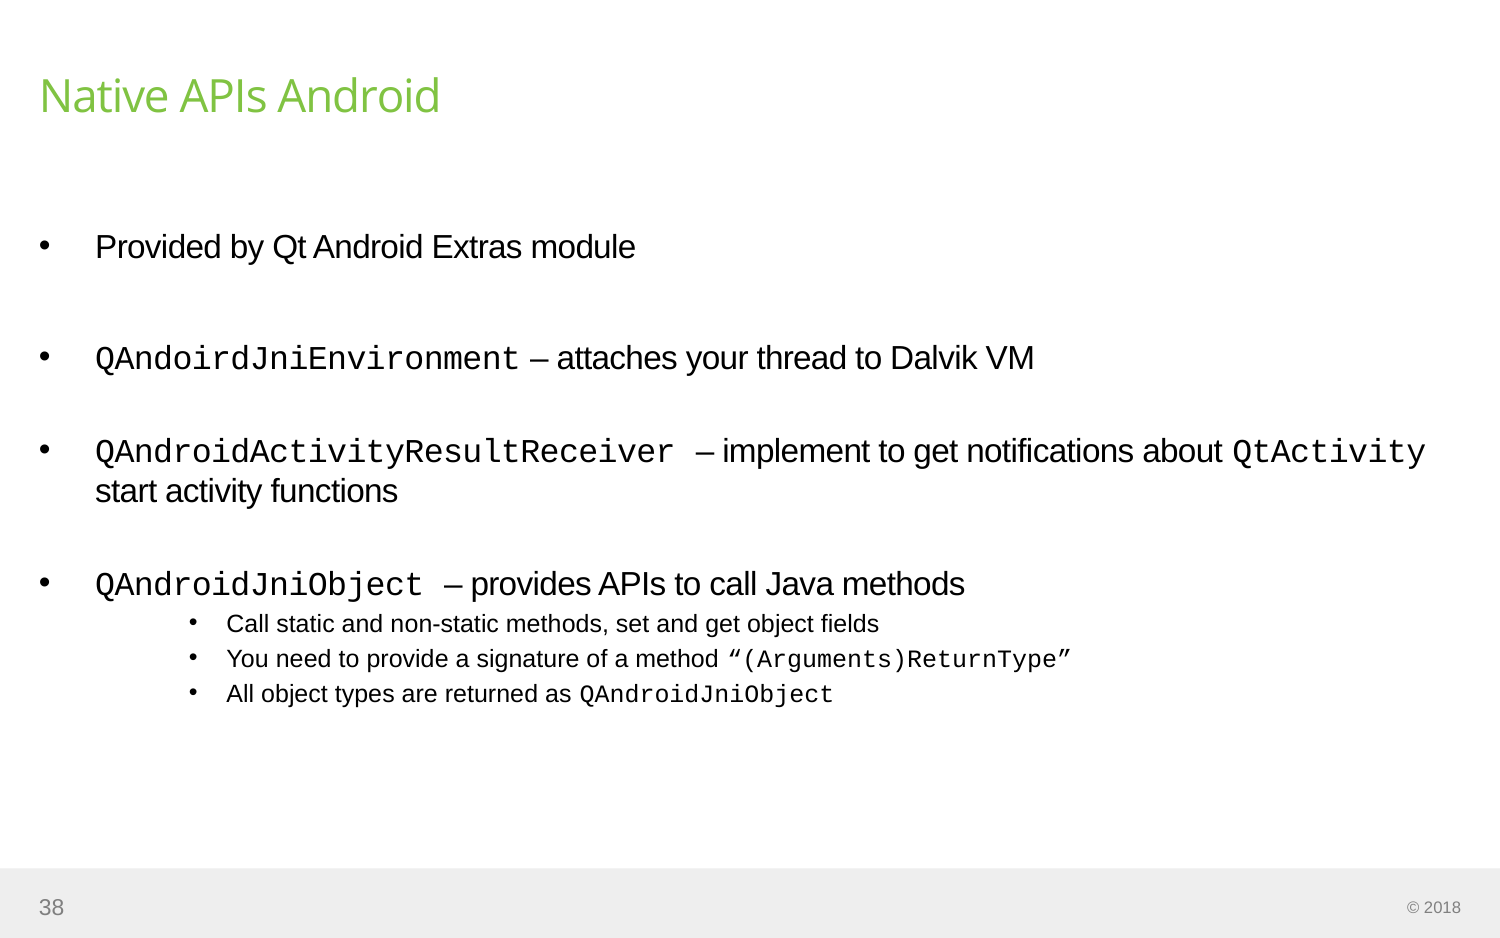

# Native APIs Android
Provided by Qt Android Extras module

QAndoirdJniEnvironment – attaches your thread to Dalvik VM

QAndroidActivityResultReceiver – implement to get notifications about QtActivity start activity functions

QAndroidJniObject – provides APIs to call Java methods
Call static and non-static methods, set and get object fields
You need to provide a signature of a method “(Arguments)ReturnType”
All object types are returned as QAndroidJniObject

38
© 2018